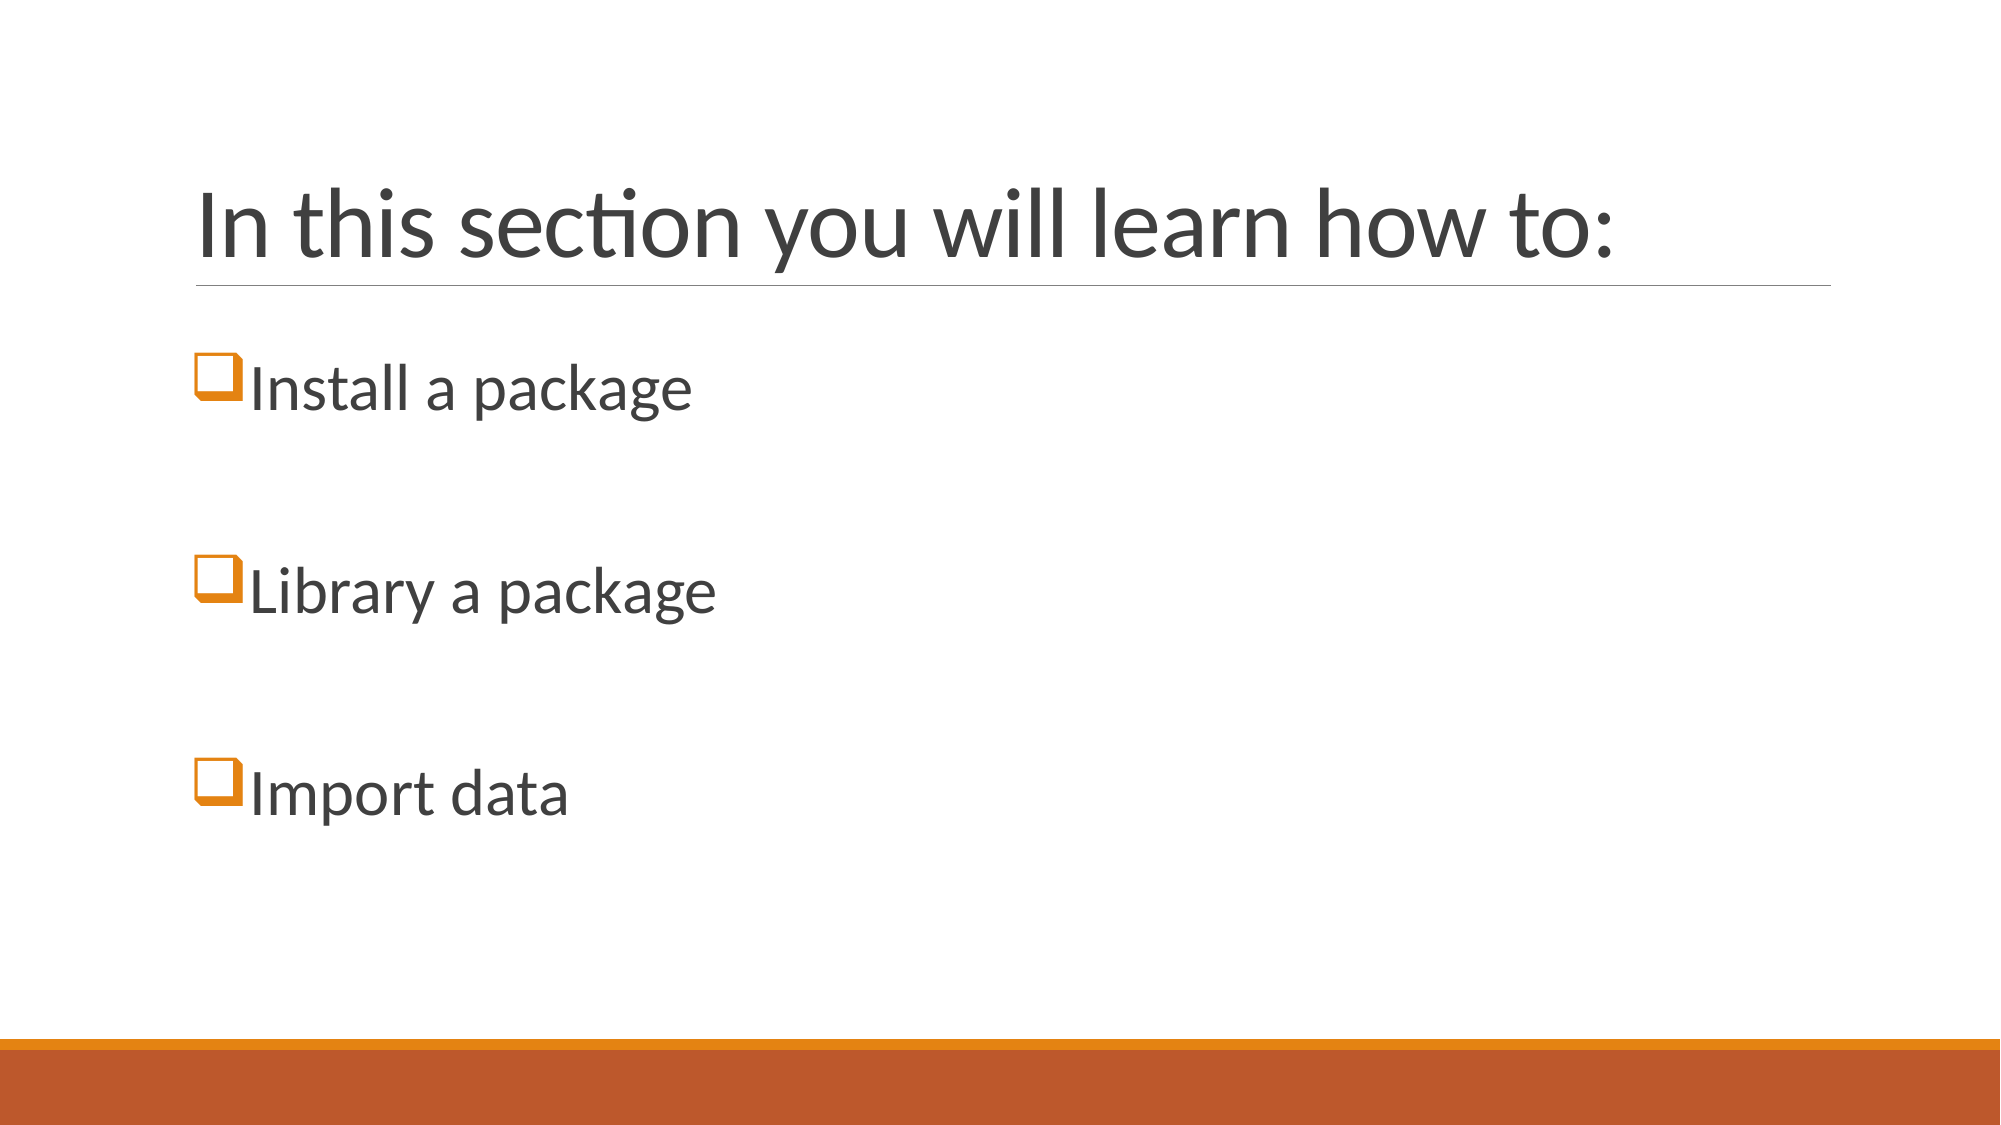

# In this section you will learn how to:
Install a package

Library a package

Import data